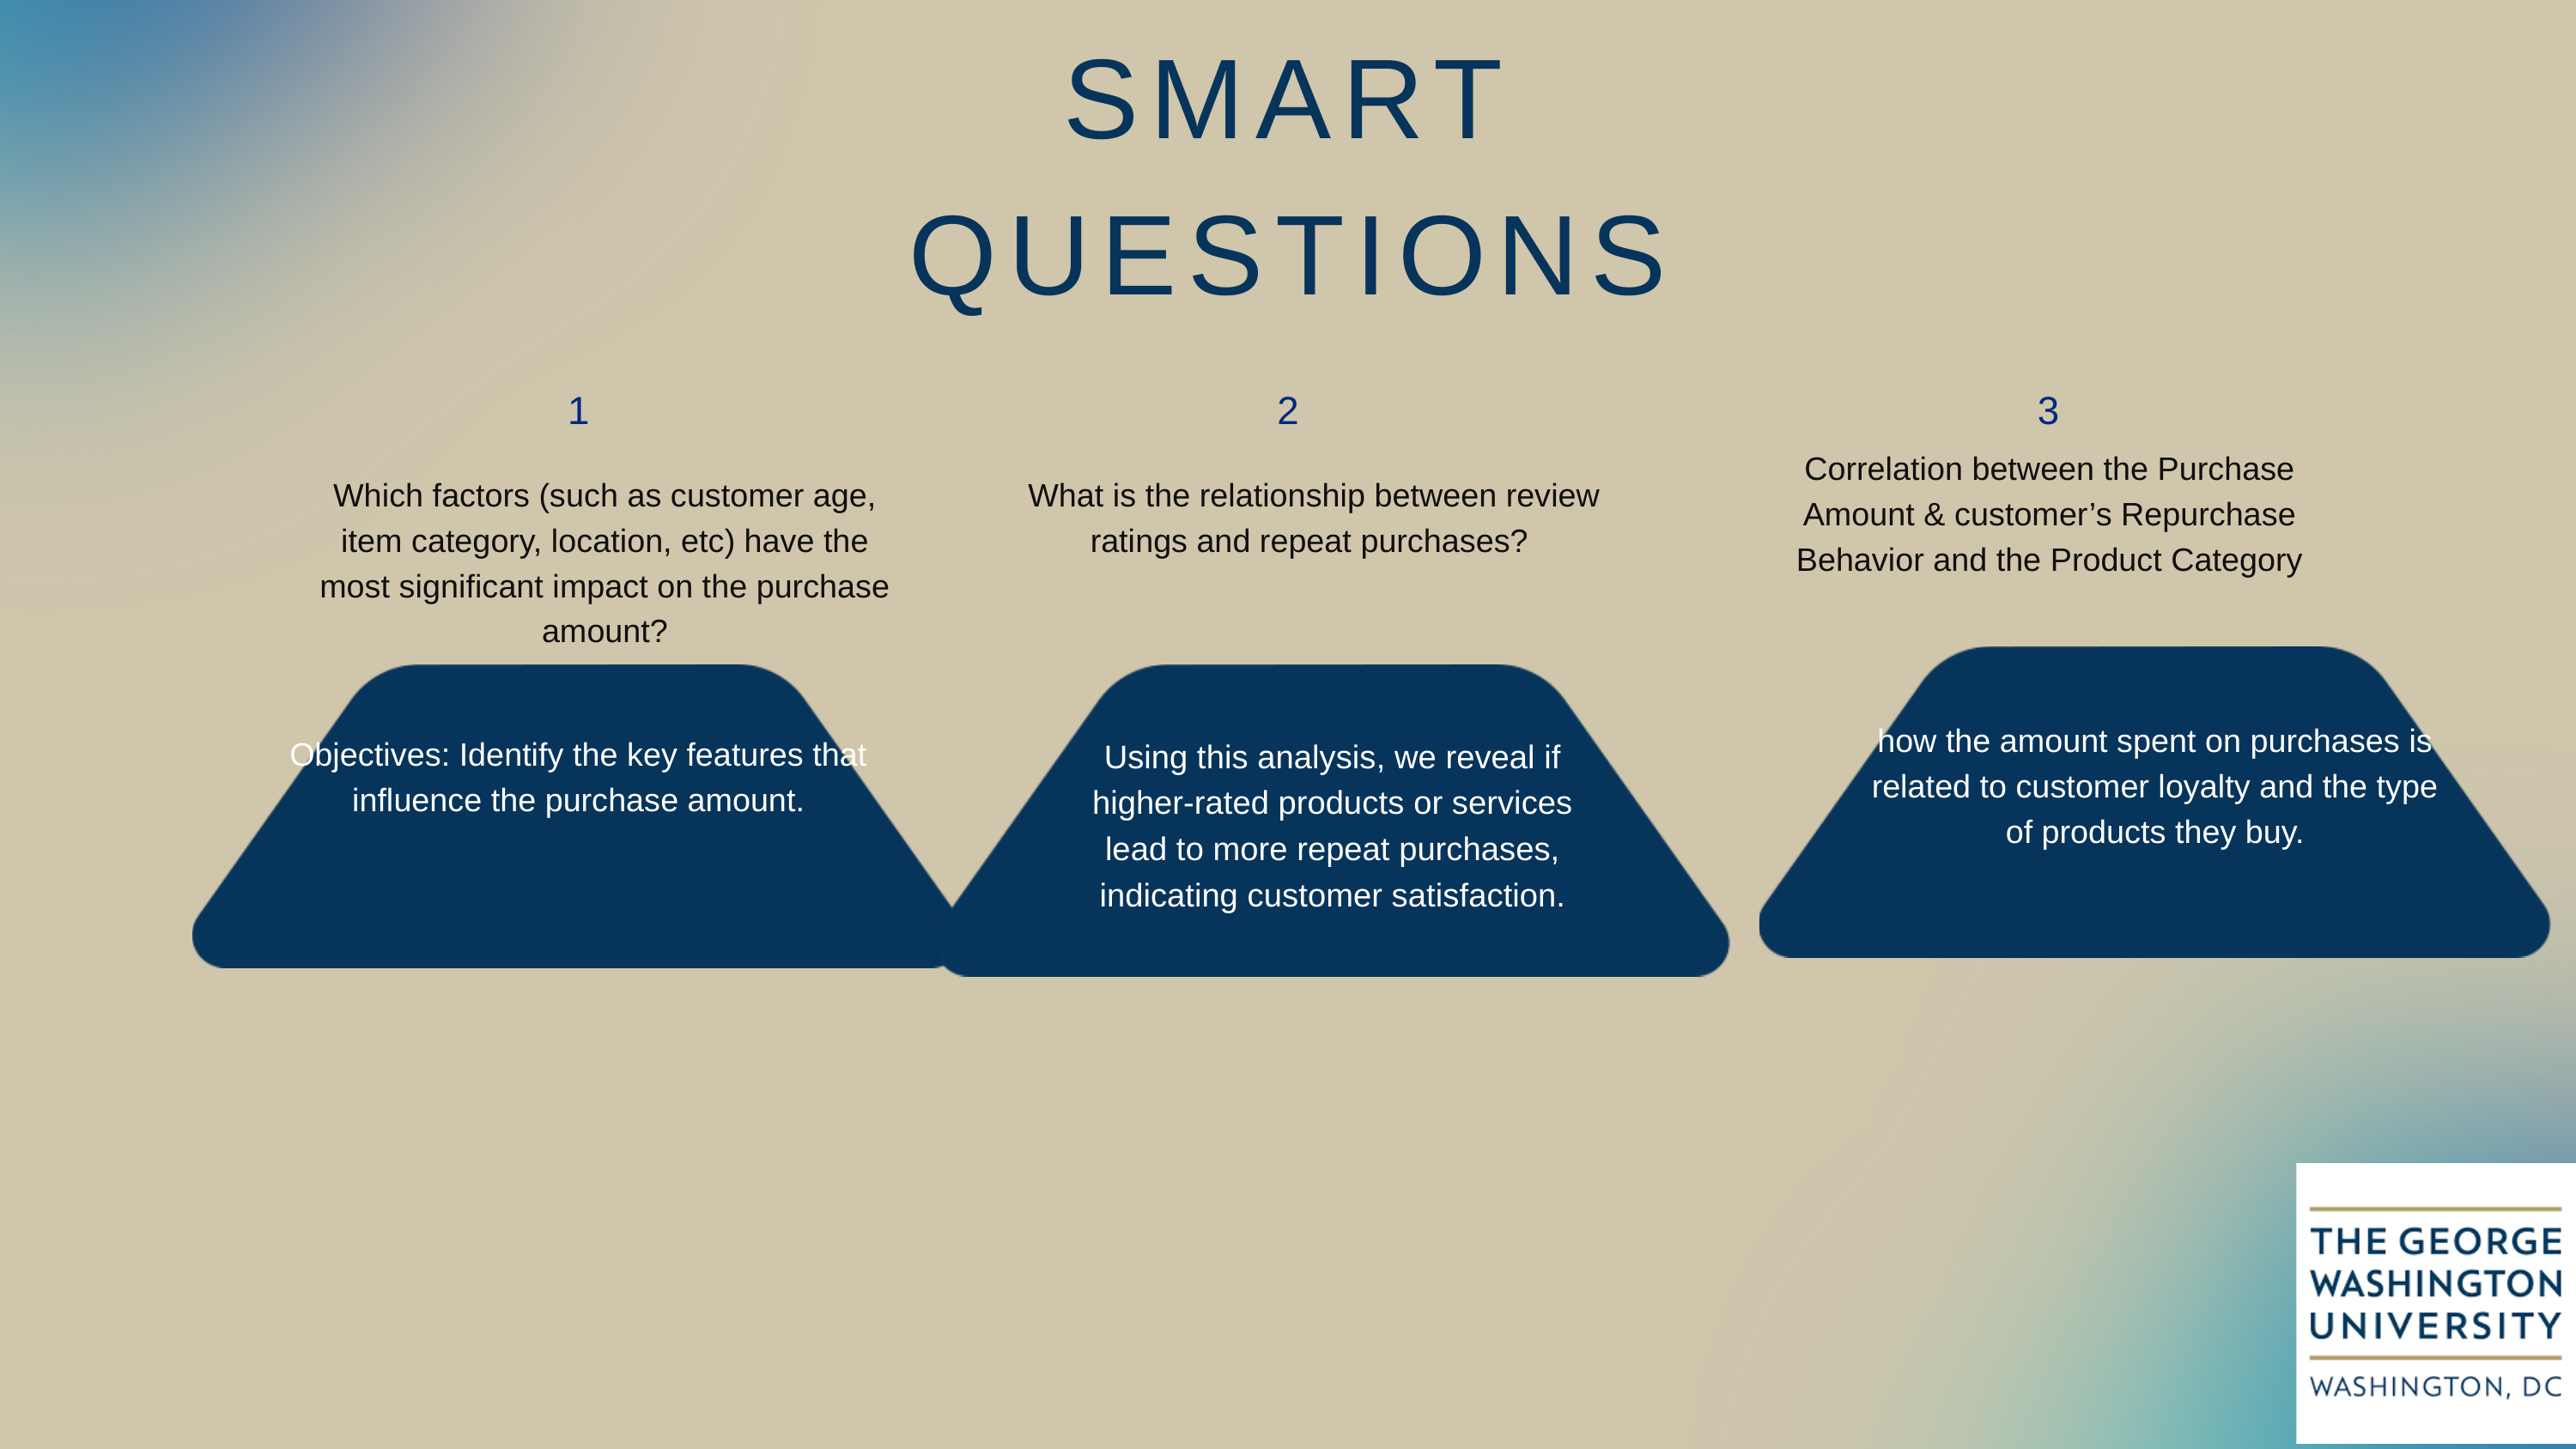

SMART QUESTIONS
1
2
3
Correlation between the Purchase Amount & customer’s Repurchase Behavior and the Product Category

Which factors (such as customer age, item category, location, etc) have the most significant impact on the purchase amount?
What is the relationship between review ratings and repeat purchases?

how the amount spent on purchases is related to customer loyalty and the type of products they buy.
Objectives: Identify the key features that influence the purchase amount.

Using this analysis, we reveal if higher-rated products or services lead to more repeat purchases, indicating customer satisfaction.